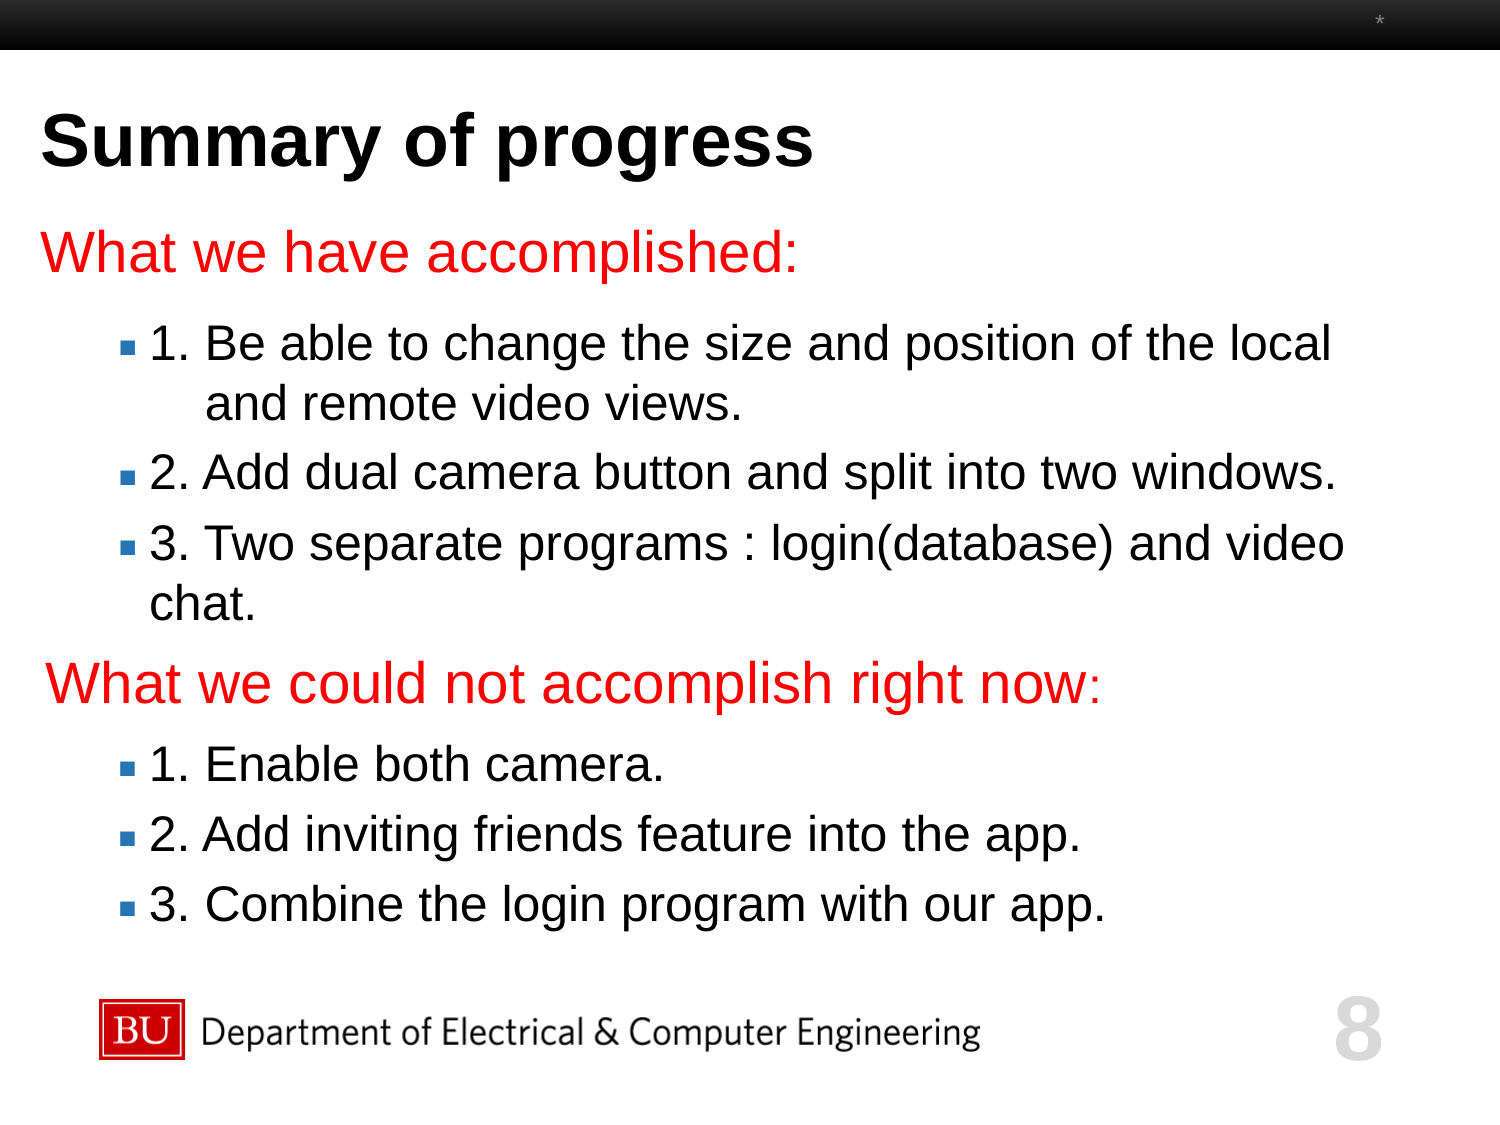

*
# Summary of progress What we have accomplished:

1. Be able to change the size and position of the local       and remote video views.
2. Add dual camera button and split into two windows.
3. Two separate programs : login(database) and video chat.

What we could not accomplish right now:
1. Enable both camera.
2. Add inviting friends feature into the app.
3. Combine the login program with our app.
8